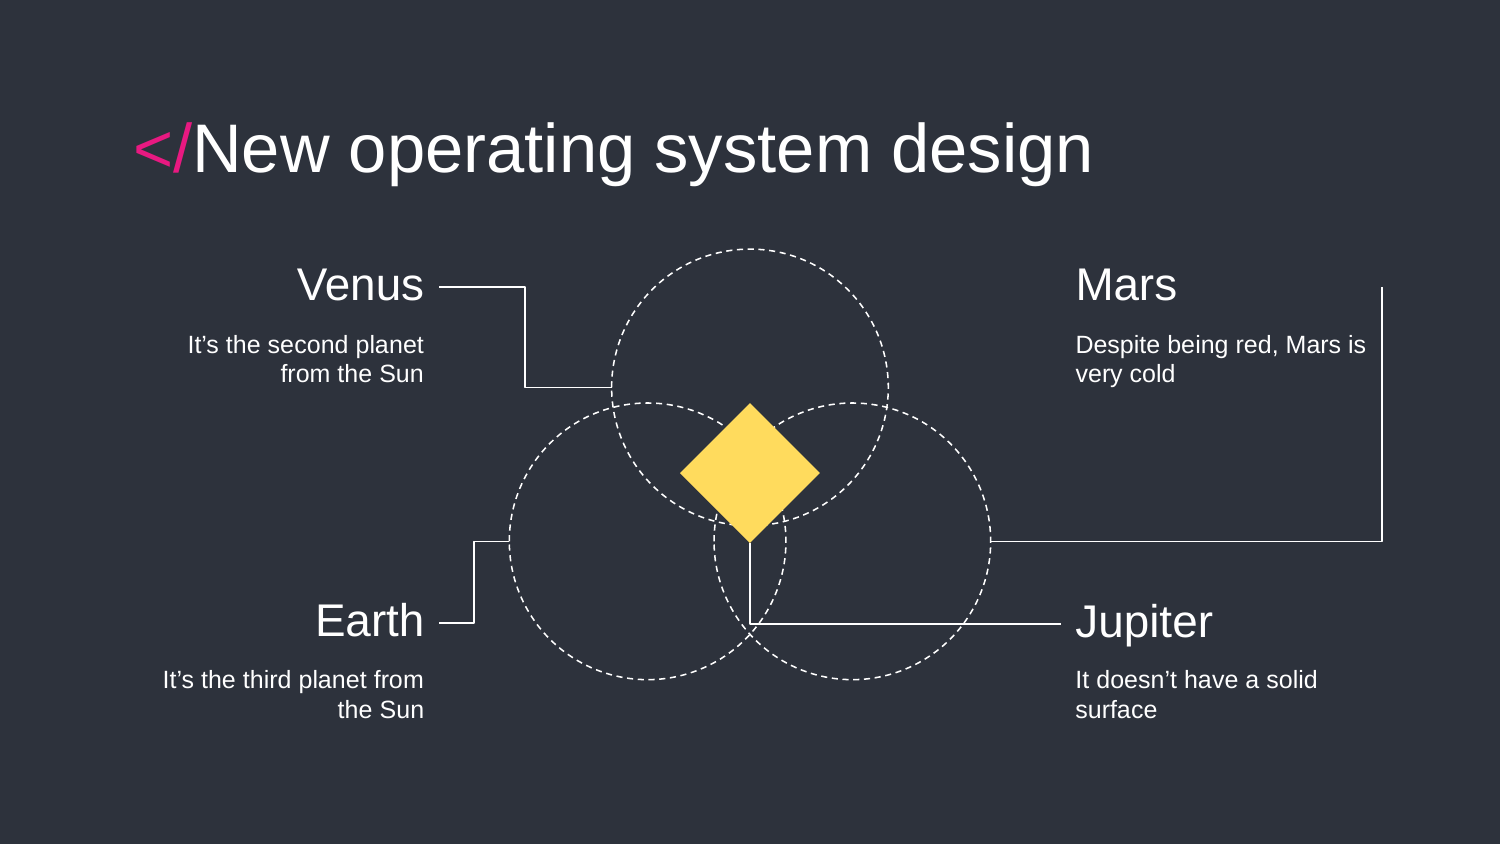

# </New operating system design

Venus
It’s the second planet from the Sun
Mars
Despite being red, Mars is very cold

Earth
It’s the third planet from the Sun
Jupiter
It doesn’t have a solid surface